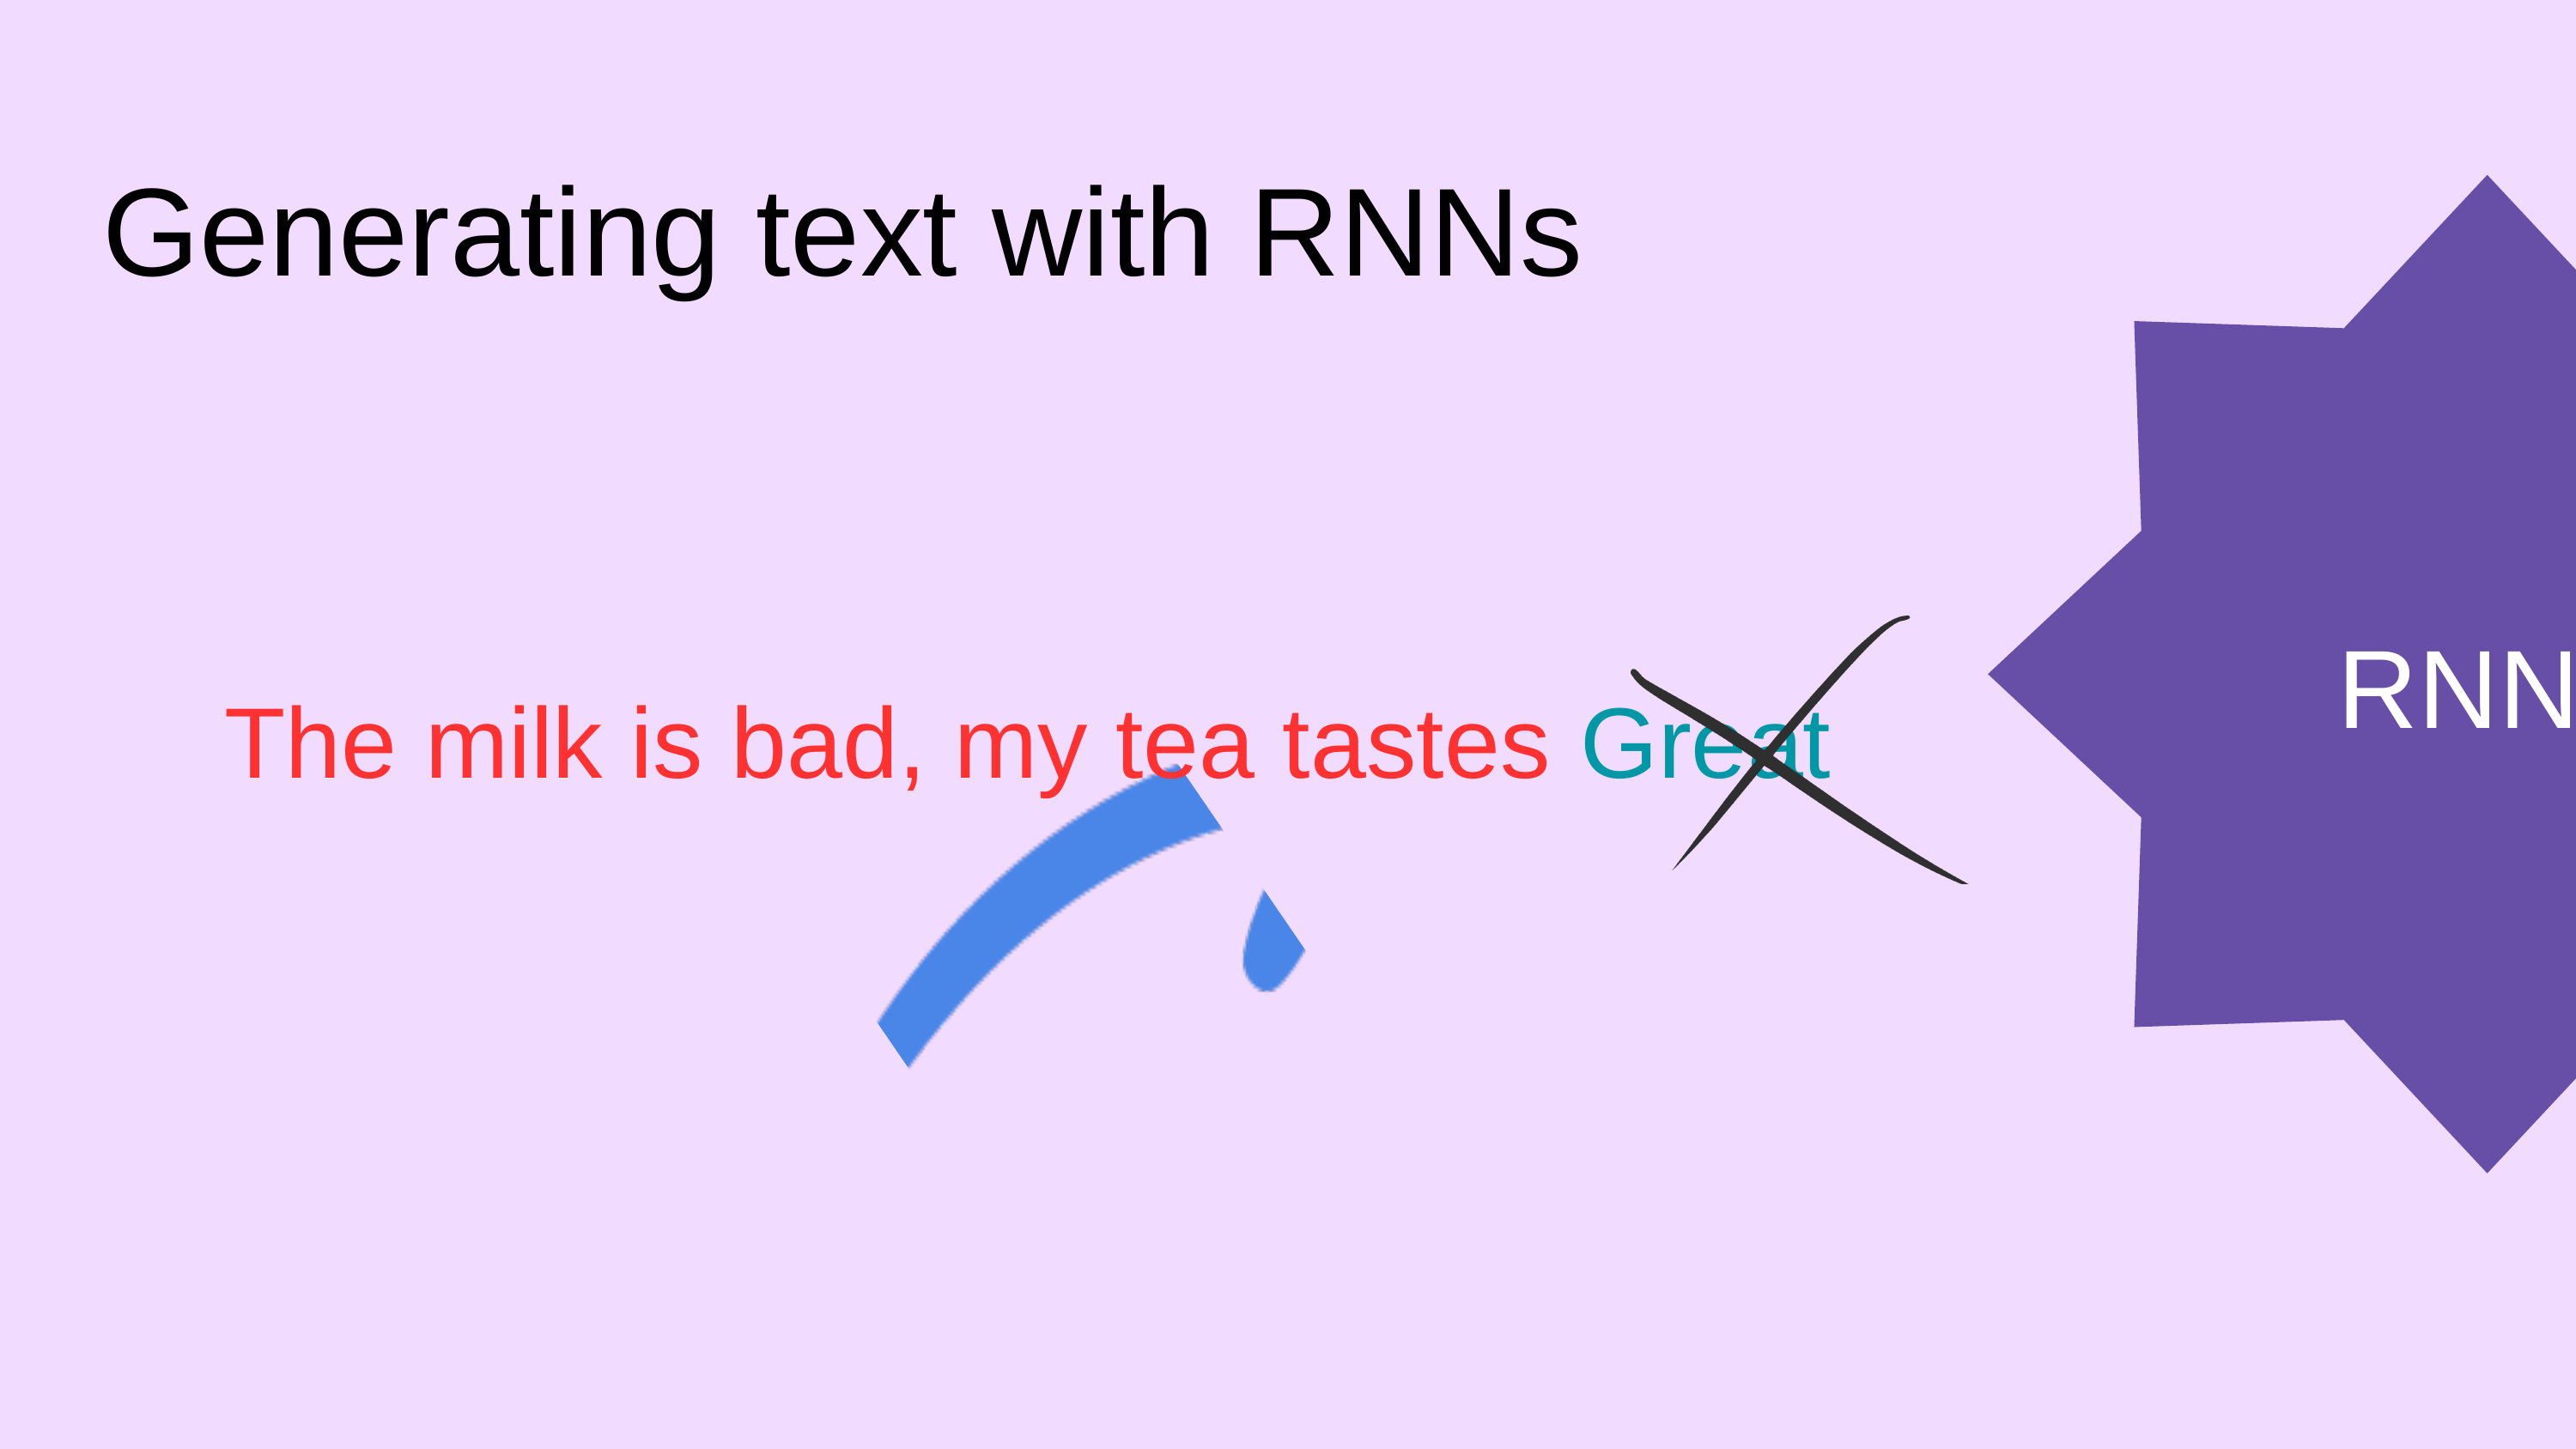

Generating text with RNNs

RNN

The milk is bad, my tea tastes Great